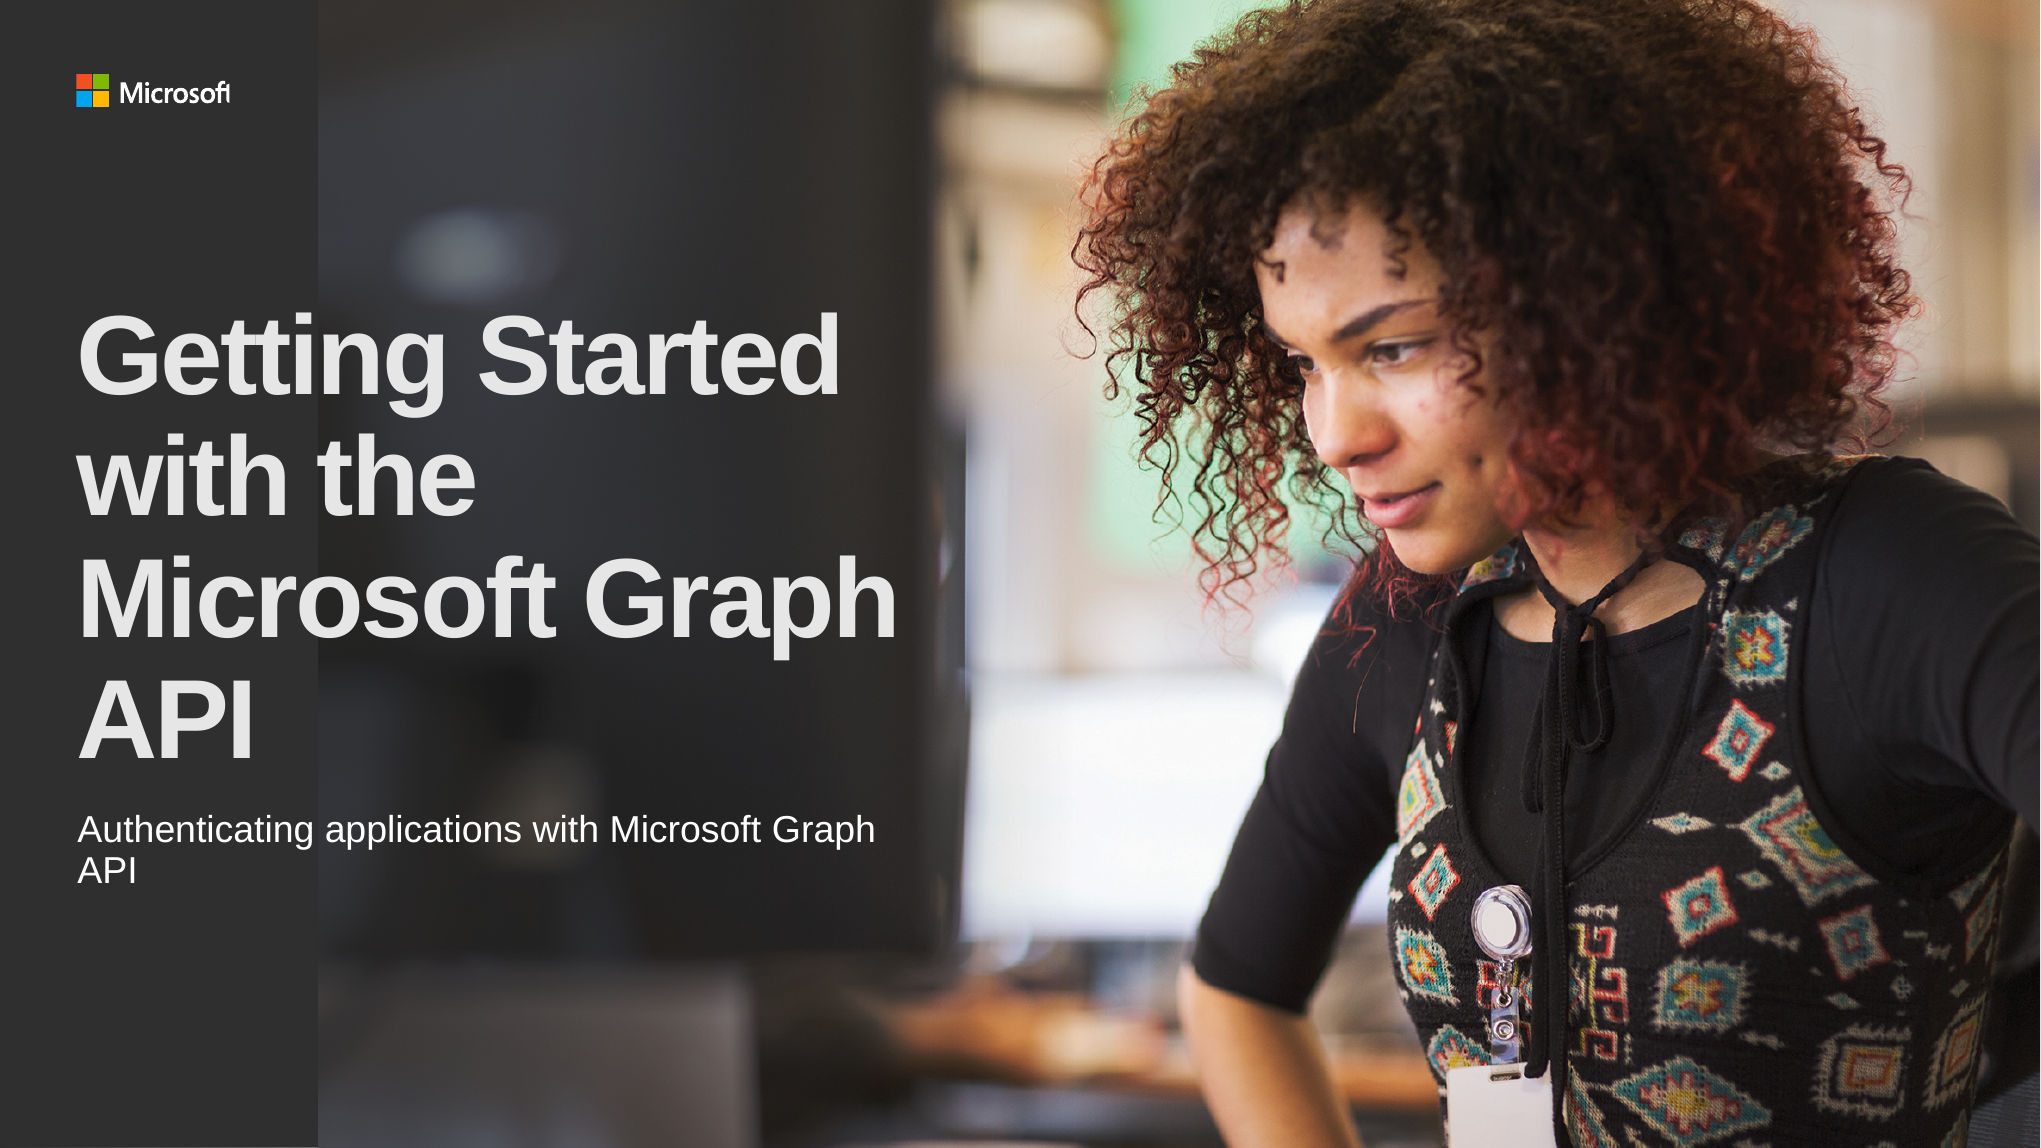

# Getting Started with the Microsoft Graph API
Authenticating applications with Microsoft Graph API